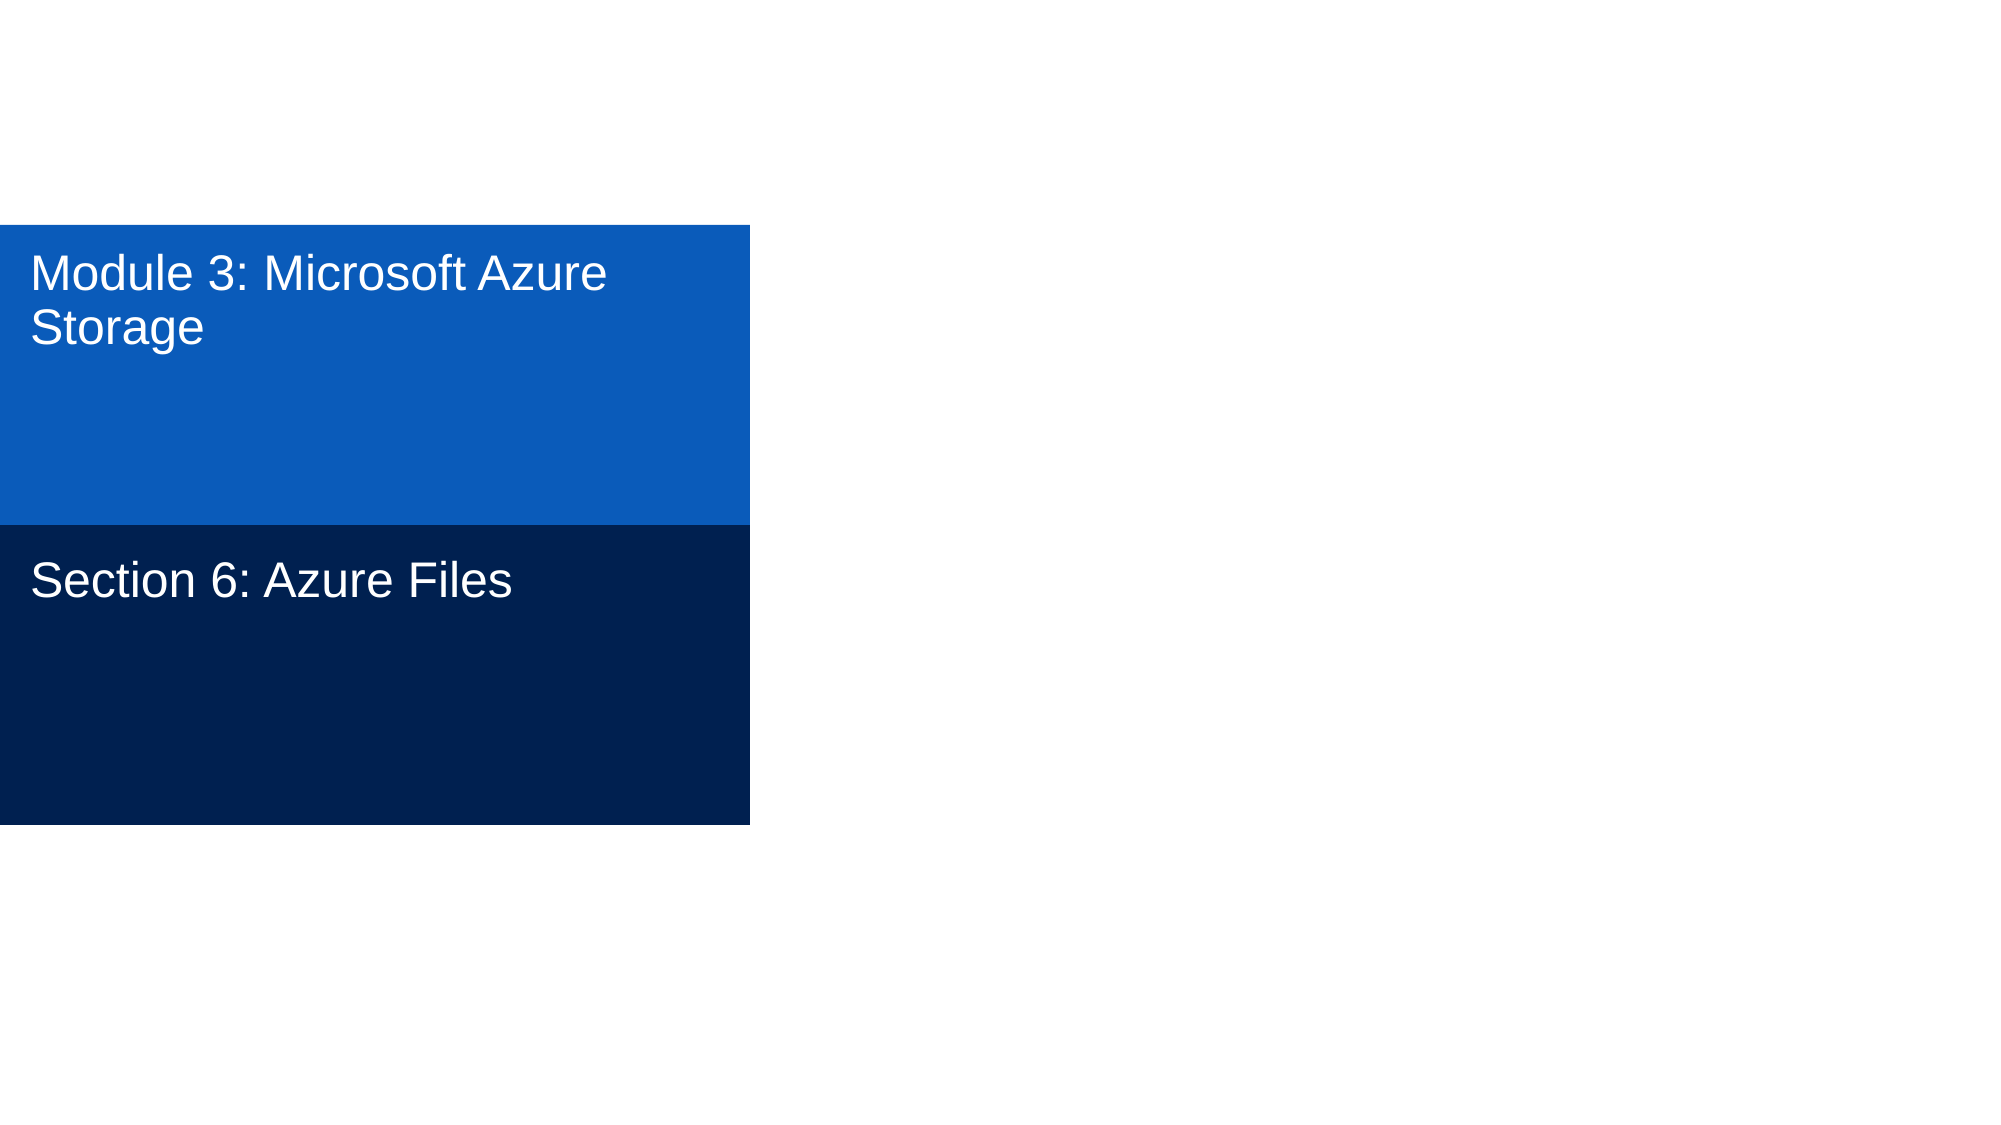

# Module 3: Microsoft Azure Storage
Section 6: Azure Files